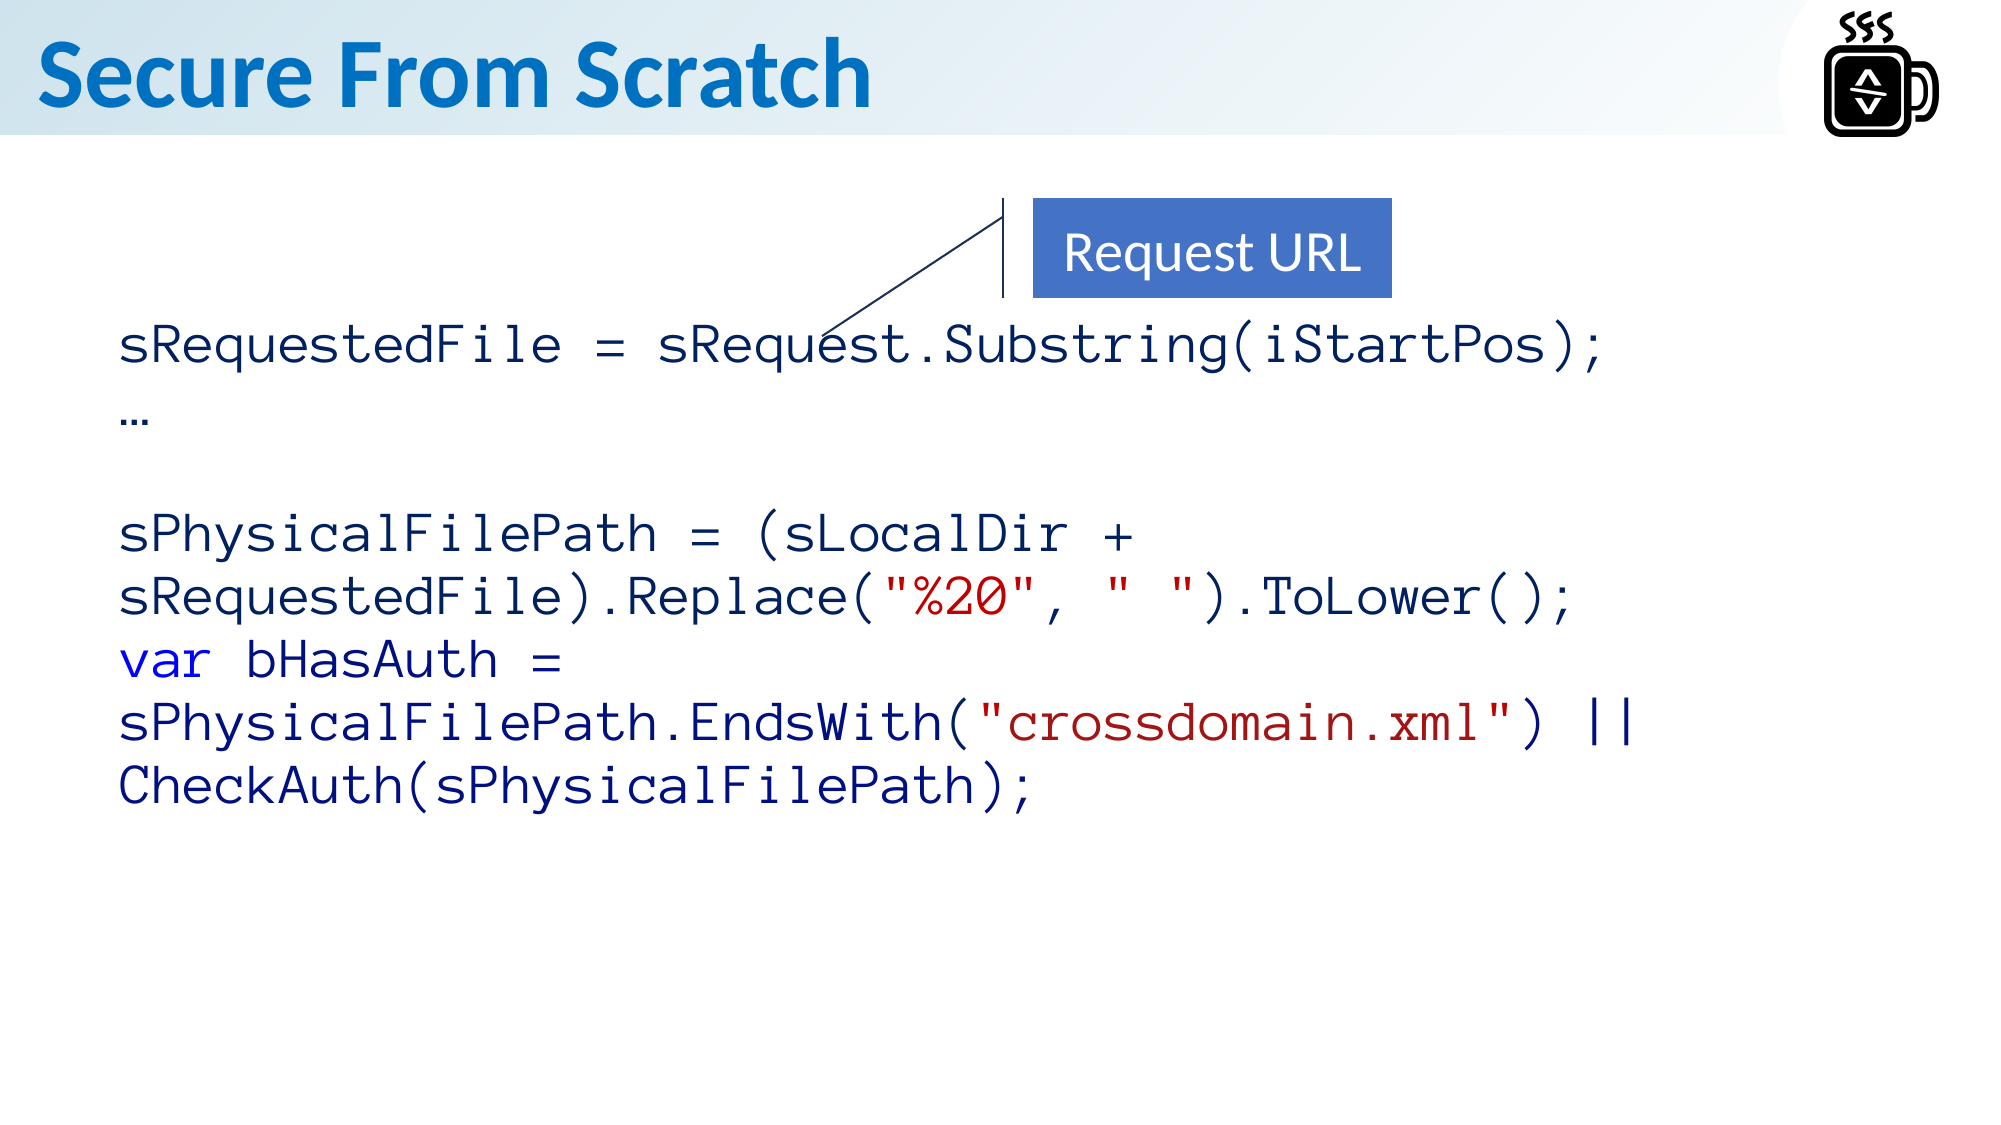

# sRequestedFile = sRequest.Substring(iStartPos); … sPhysicalFilePath = (sLocalDir + sRequestedFile).Replace("%20", " ").ToLower(); var bHasAuth = sPhysicalFilePath.EndsWith("crossdomain.xml") || CheckAuth(sPhysicalFilePath);
Request URL